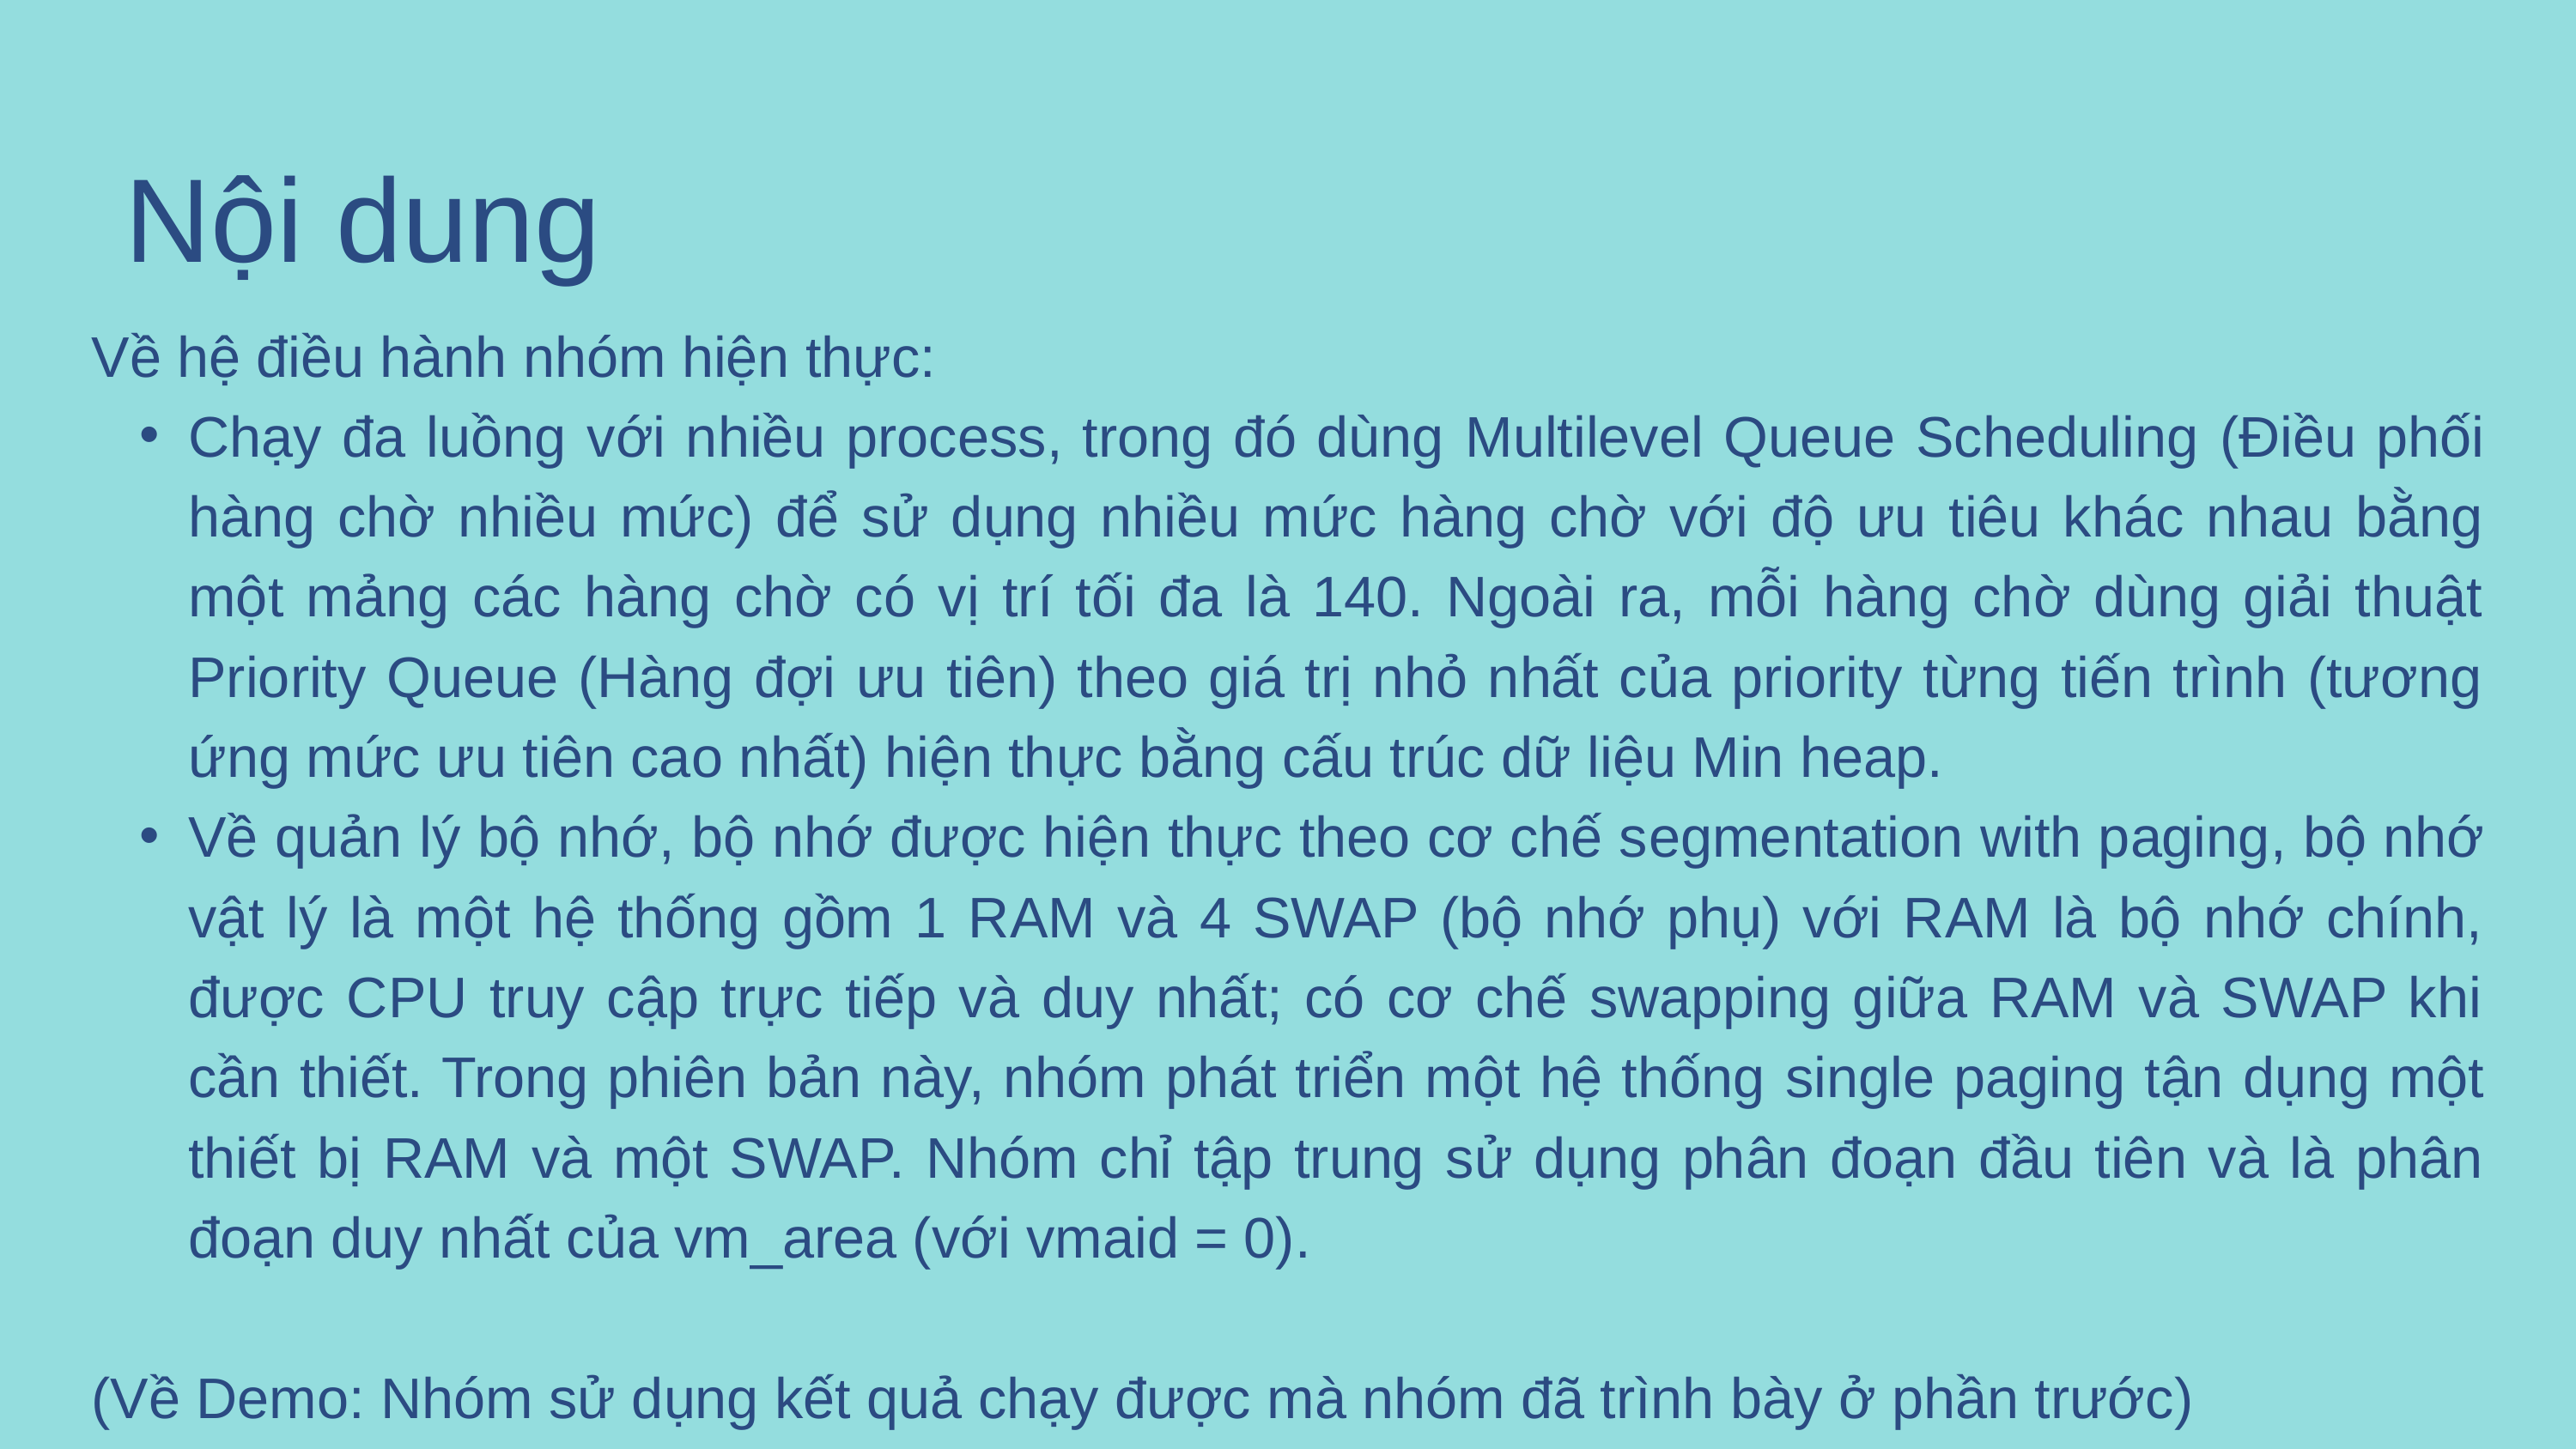

Nội dung
Về hệ điều hành nhóm hiện thực:
Chạy đa luồng với nhiều process, trong đó dùng Multilevel Queue Scheduling (Điều phối hàng chờ nhiều mức) để sử dụng nhiều mức hàng chờ với độ ưu tiêu khác nhau bằng một mảng các hàng chờ có vị trí tối đa là 140. Ngoài ra, mỗi hàng chờ dùng giải thuật Priority Queue (Hàng đợi ưu tiên) theo giá trị nhỏ nhất của priority từng tiến trình (tương ứng mức ưu tiên cao nhất) hiện thực bằng cấu trúc dữ liệu Min heap.
Về quản lý bộ nhớ, bộ nhớ được hiện thực theo cơ chế segmentation with paging, bộ nhớ vật lý là một hệ thống gồm 1 RAM và 4 SWAP (bộ nhớ phụ) với RAM là bộ nhớ chính, được CPU truy cập trực tiếp và duy nhất; có cơ chế swapping giữa RAM và SWAP khi cần thiết. Trong phiên bản này, nhóm phát triển một hệ thống single paging tận dụng một thiết bị RAM và một SWAP. Nhóm chỉ tập trung sử dụng phân đoạn đầu tiên và là phân đoạn duy nhất của vm_area (với vmaid = 0).

(Về Demo: Nhóm sử dụng kết quả chạy được mà nhóm đã trình bày ở phần trước)